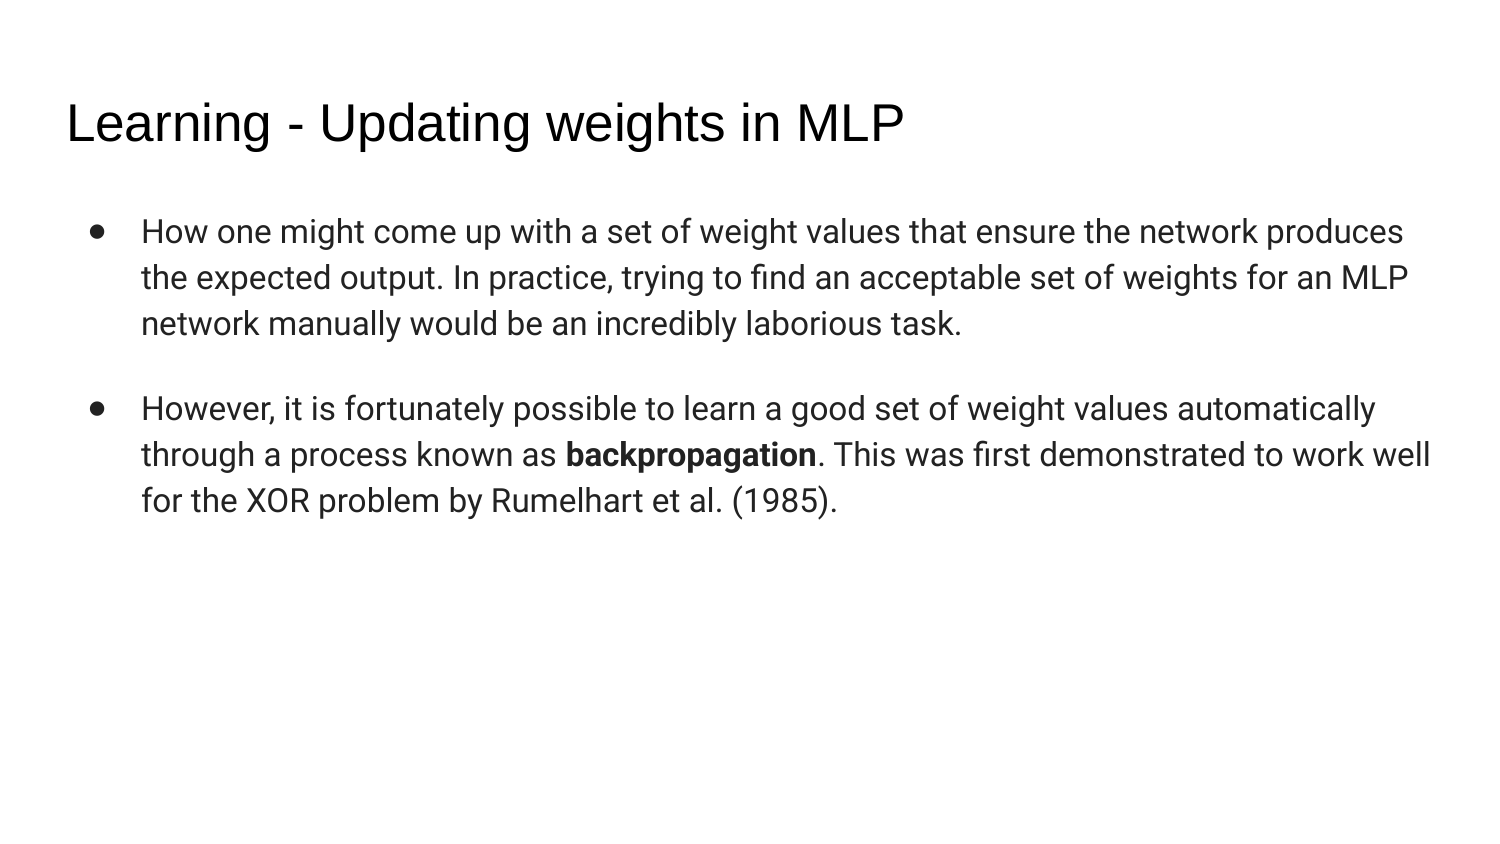

# Learning - Updating weights in MLP
How one might come up with a set of weight values that ensure the network produces the expected output. In practice, trying to find an acceptable set of weights for an MLP network manually would be an incredibly laborious task.
However, it is fortunately possible to learn a good set of weight values automatically through a process known as backpropagation. This was first demonstrated to work well for the XOR problem by Rumelhart et al. (1985).